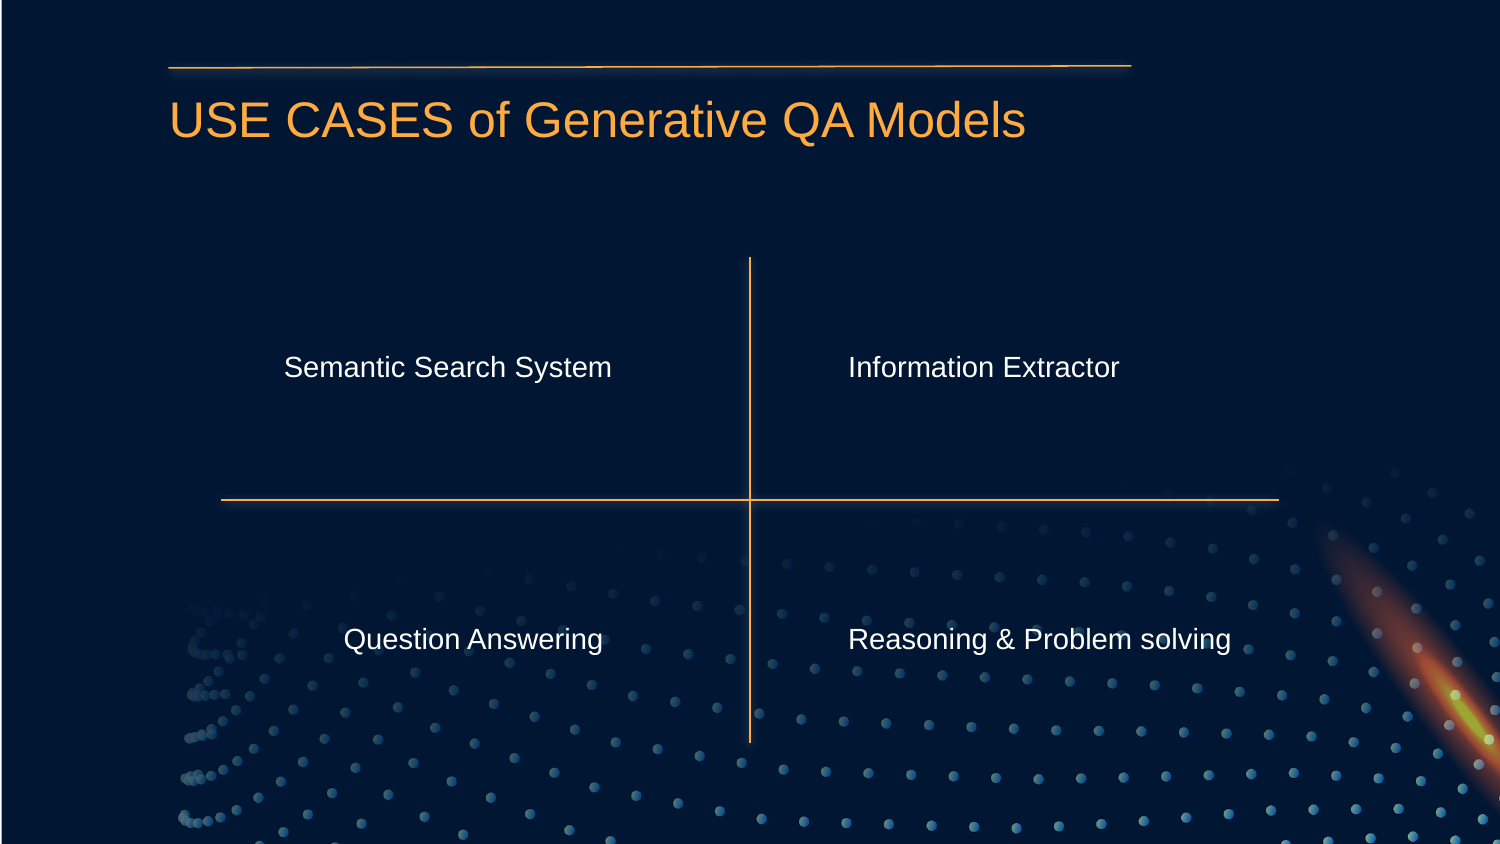

# USE CASES of Generative QA Models
Semantic Search System
Information Extractor
Question Answering
Reasoning & Problem solving